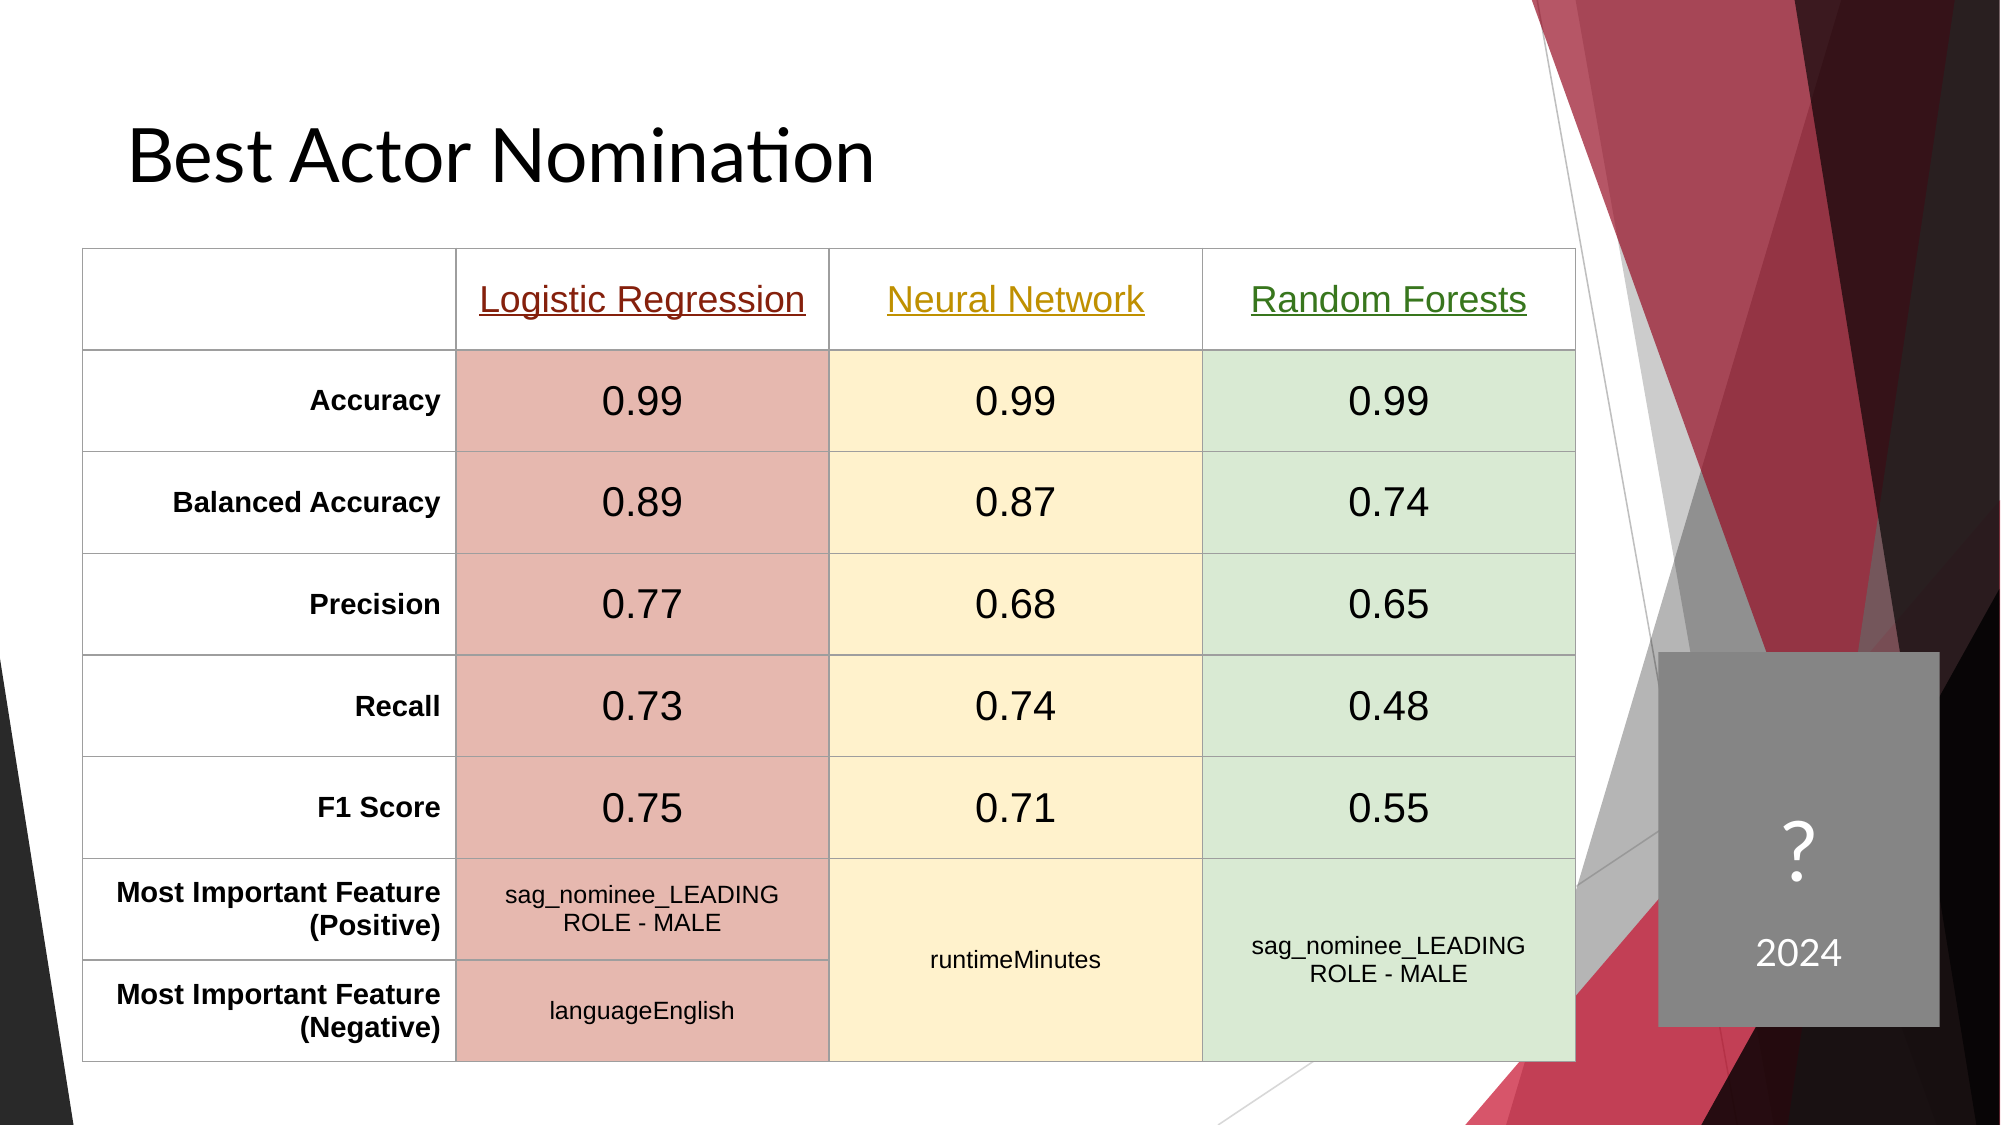

# Best Actor Nomination

|  | Logistic Regression | Neural Network | Random Forests |
| --- | --- | --- | --- |
| Accuracy | 0.99 | 0.99 | 0.99 |
| Balanced Accuracy | 0.89 | 0.87 | 0.74 |
| Precision | 0.77 | 0.68 | 0.65 |
| Recall | 0.73 | 0.74 | 0.48 |
| F1 Score | 0.75 | 0.71 | 0.55 |
| Most Important Feature (Positive) | sag\_nominee\_LEADING ROLE - MALE | runtimeMinutes | sag\_nominee\_LEADING ROLE - MALE |
| Most Important Feature (Negative) | languageEnglish |  |  |

?
2024